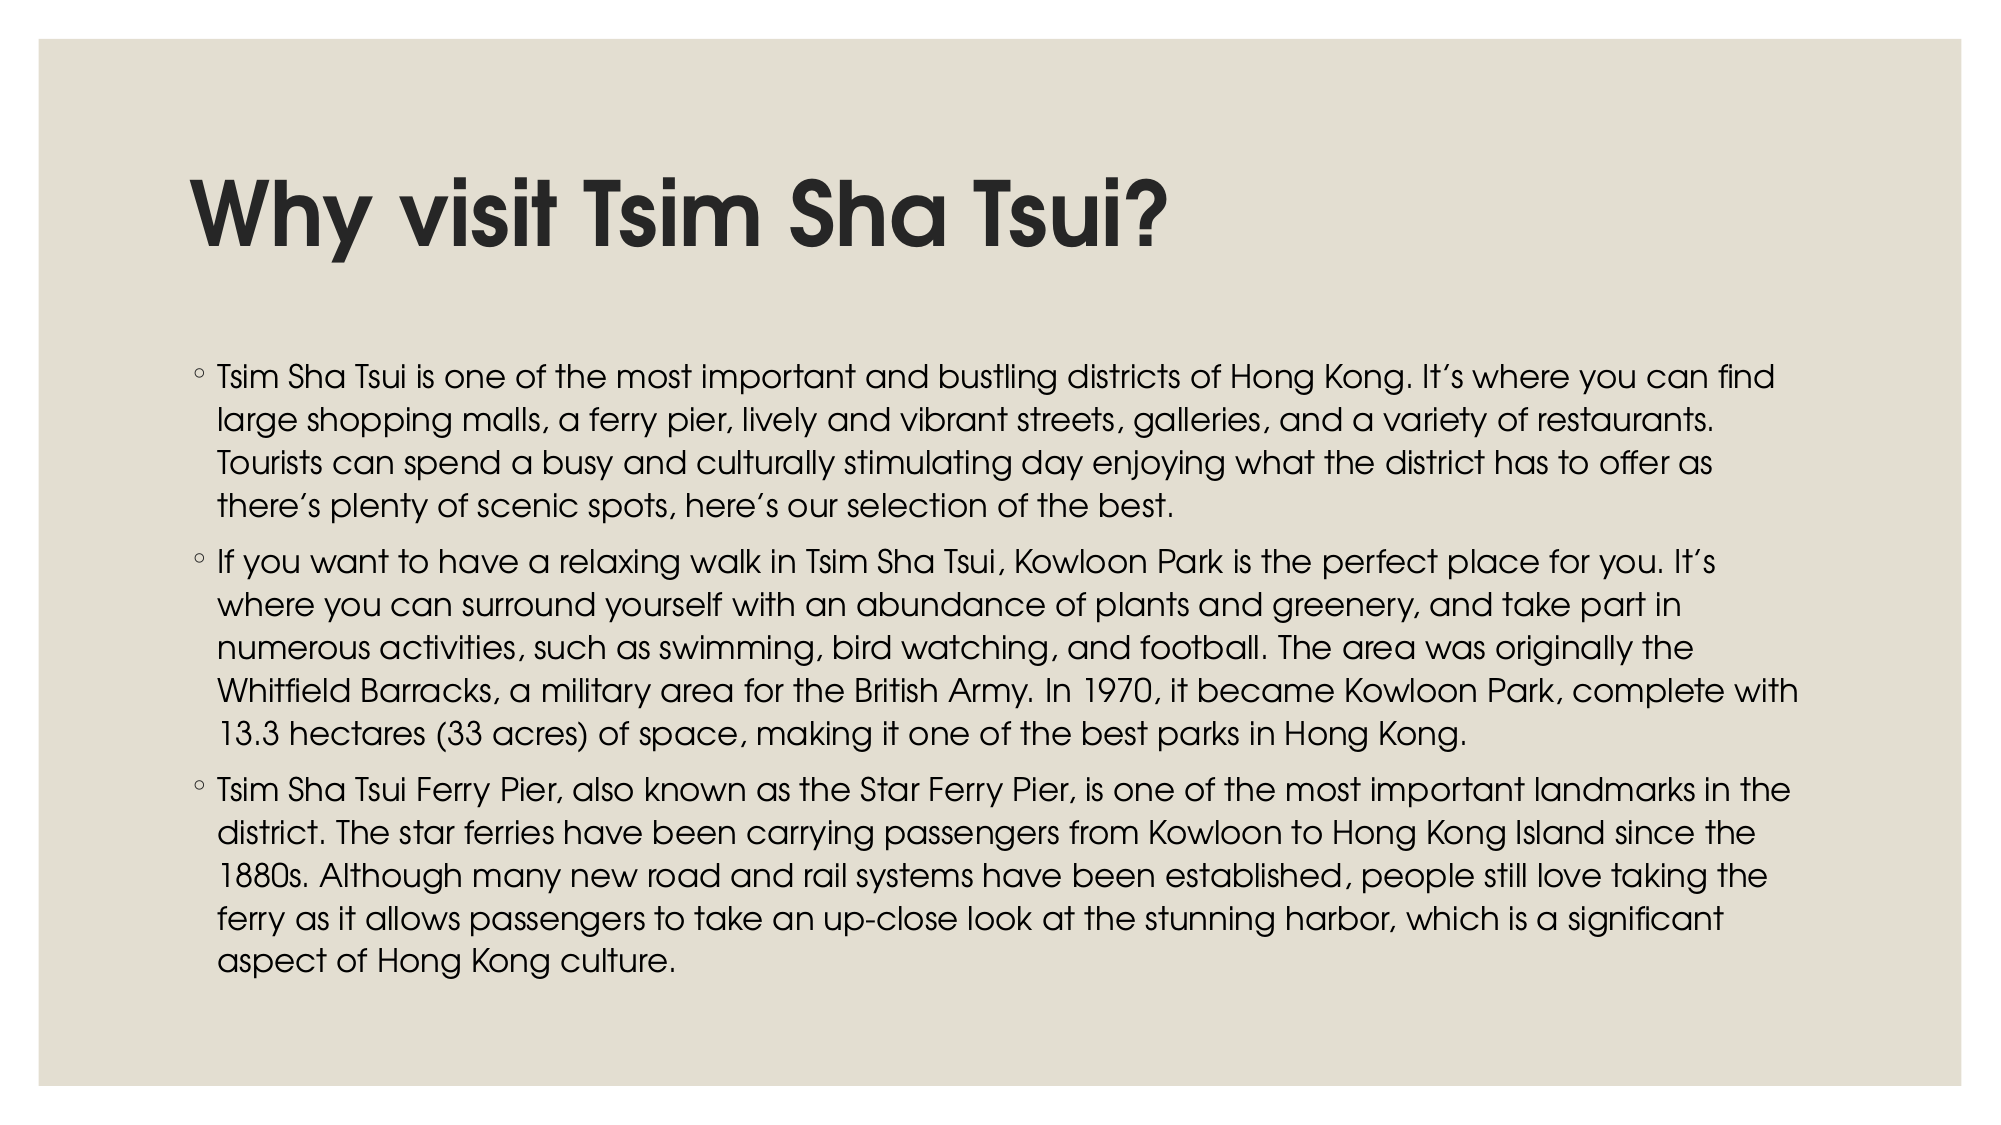

# Why visit Tsim Sha Tsui?
Tsim Sha Tsui is one of the most important and bustling districts of Hong Kong. It’s where you can find large shopping malls, a ferry pier, lively and vibrant streets, galleries, and a variety of restaurants. Tourists can spend a busy and culturally stimulating day enjoying what the district has to offer as there’s plenty of scenic spots, here’s our selection of the best.
If you want to have a relaxing walk in Tsim Sha Tsui, Kowloon Park is the perfect place for you. It’s where you can surround yourself with an abundance of plants and greenery, and take part in numerous activities, such as swimming, bird watching, and football. The area was originally the Whitfield Barracks, a military area for the British Army. In 1970, it became Kowloon Park, complete with 13.3 hectares (33 acres) of space, making it one of the best parks in Hong Kong.
Tsim Sha Tsui Ferry Pier, also known as the Star Ferry Pier, is one of the most important landmarks in the district. The star ferries have been carrying passengers from Kowloon to Hong Kong Island since the 1880s. Although many new road and rail systems have been established, people still love taking the ferry as it allows passengers to take an up-close look at the stunning harbor, which is a significant aspect of Hong Kong culture.